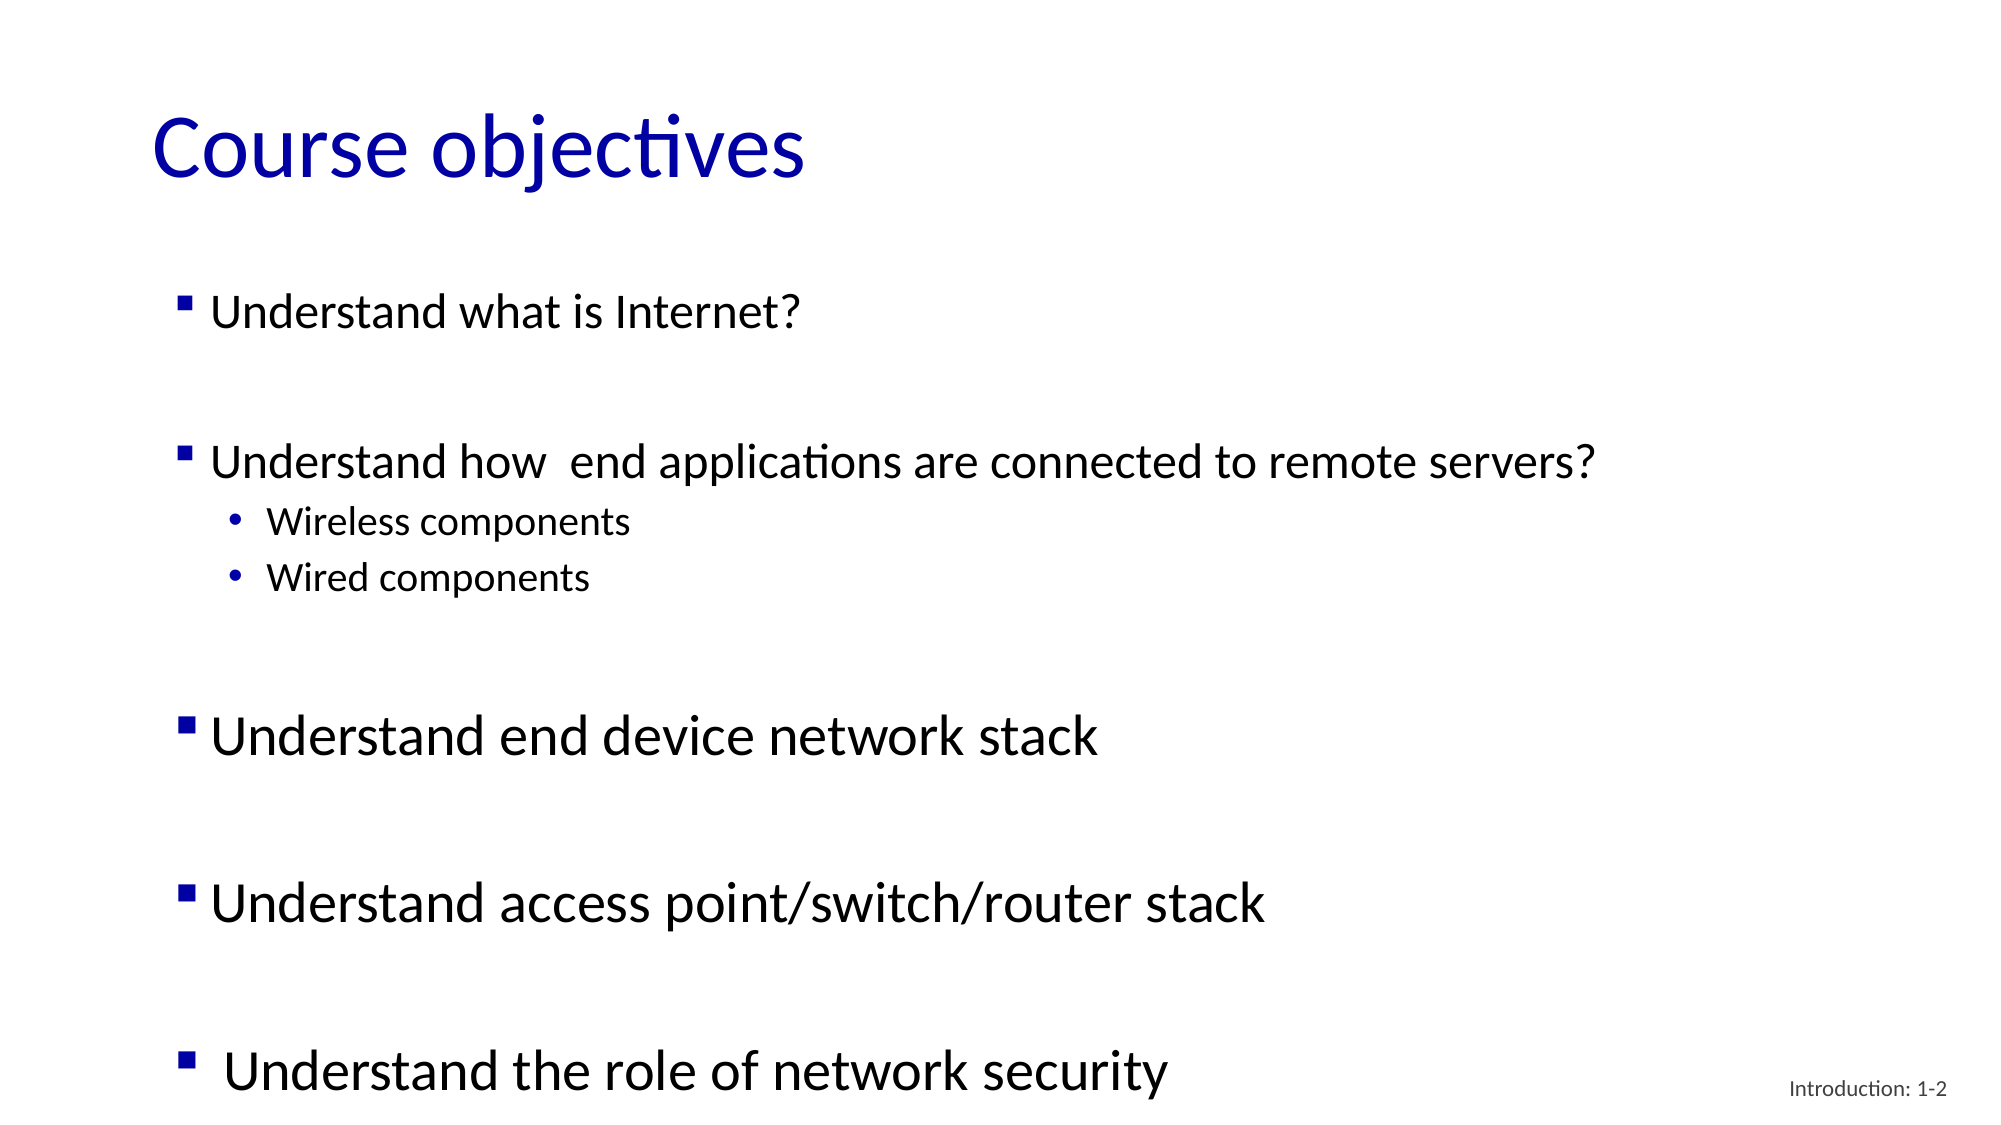

# Course objectives
Understand what is Internet?

Understand how  end applications are connected to remote servers?
Wireless components
Wired components

Understand end device network stack

Understand access point/switch/router stack

 Understand the role of network security

Introduction: 1-2